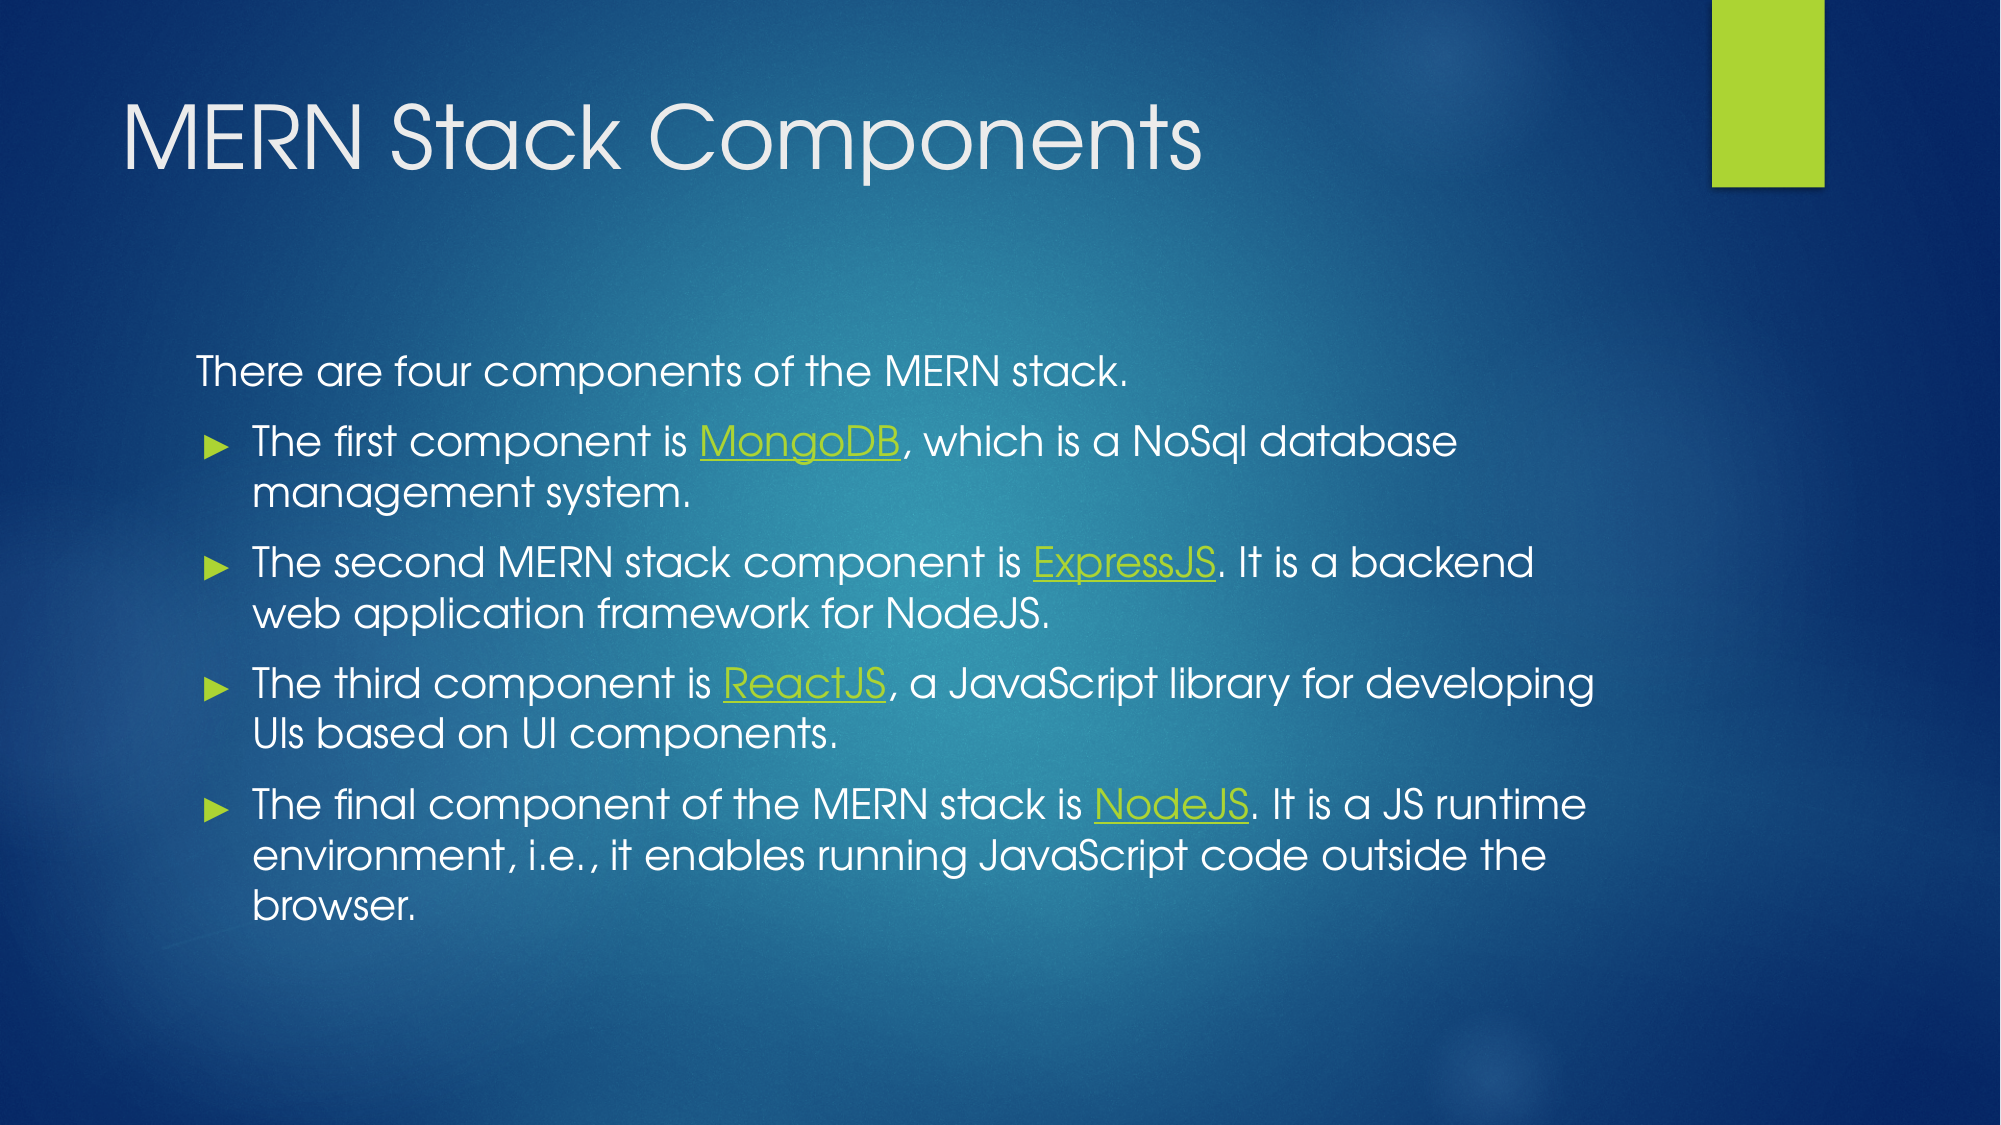

# MERN Stack Components
There are four components of the MERN stack.
The first component is MongoDB, which is a NoSql database management system.
The second MERN stack component is ExpressJS. It is a backend web application framework for NodeJS.
The third component is ReactJS, a JavaScript library for developing UIs based on UI components.
The final component of the MERN stack is NodeJS. It is a JS runtime environment, i.e., it enables running JavaScript code outside the browser.